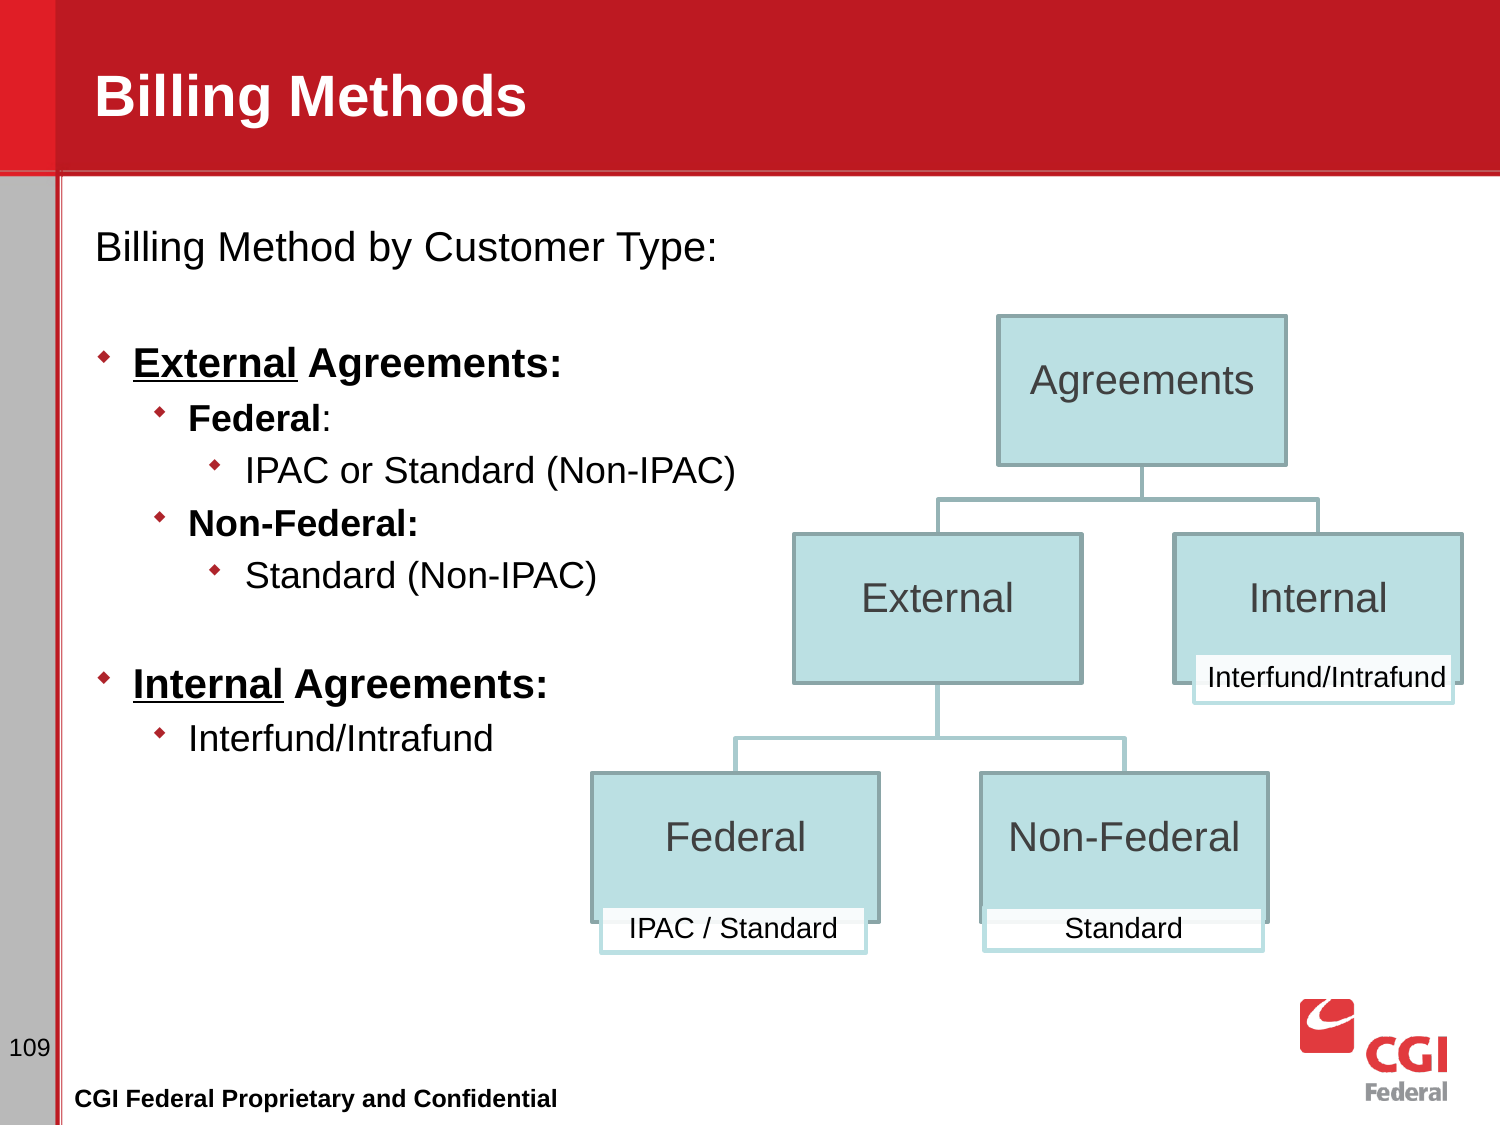

# Billing Methods
Billing Method by Customer Type:

External Agreements:
Federal:
IPAC or Standard (Non-IPAC)
Non-Federal:
Standard (Non-IPAC)

Internal Agreements:
Interfund/Intrafund
Agreements

External

Federal
IPAC / Standard
Non-Federal
Standard
Internal
Interfund/Intrafund
109
CGI Federal Proprietary and Confidential